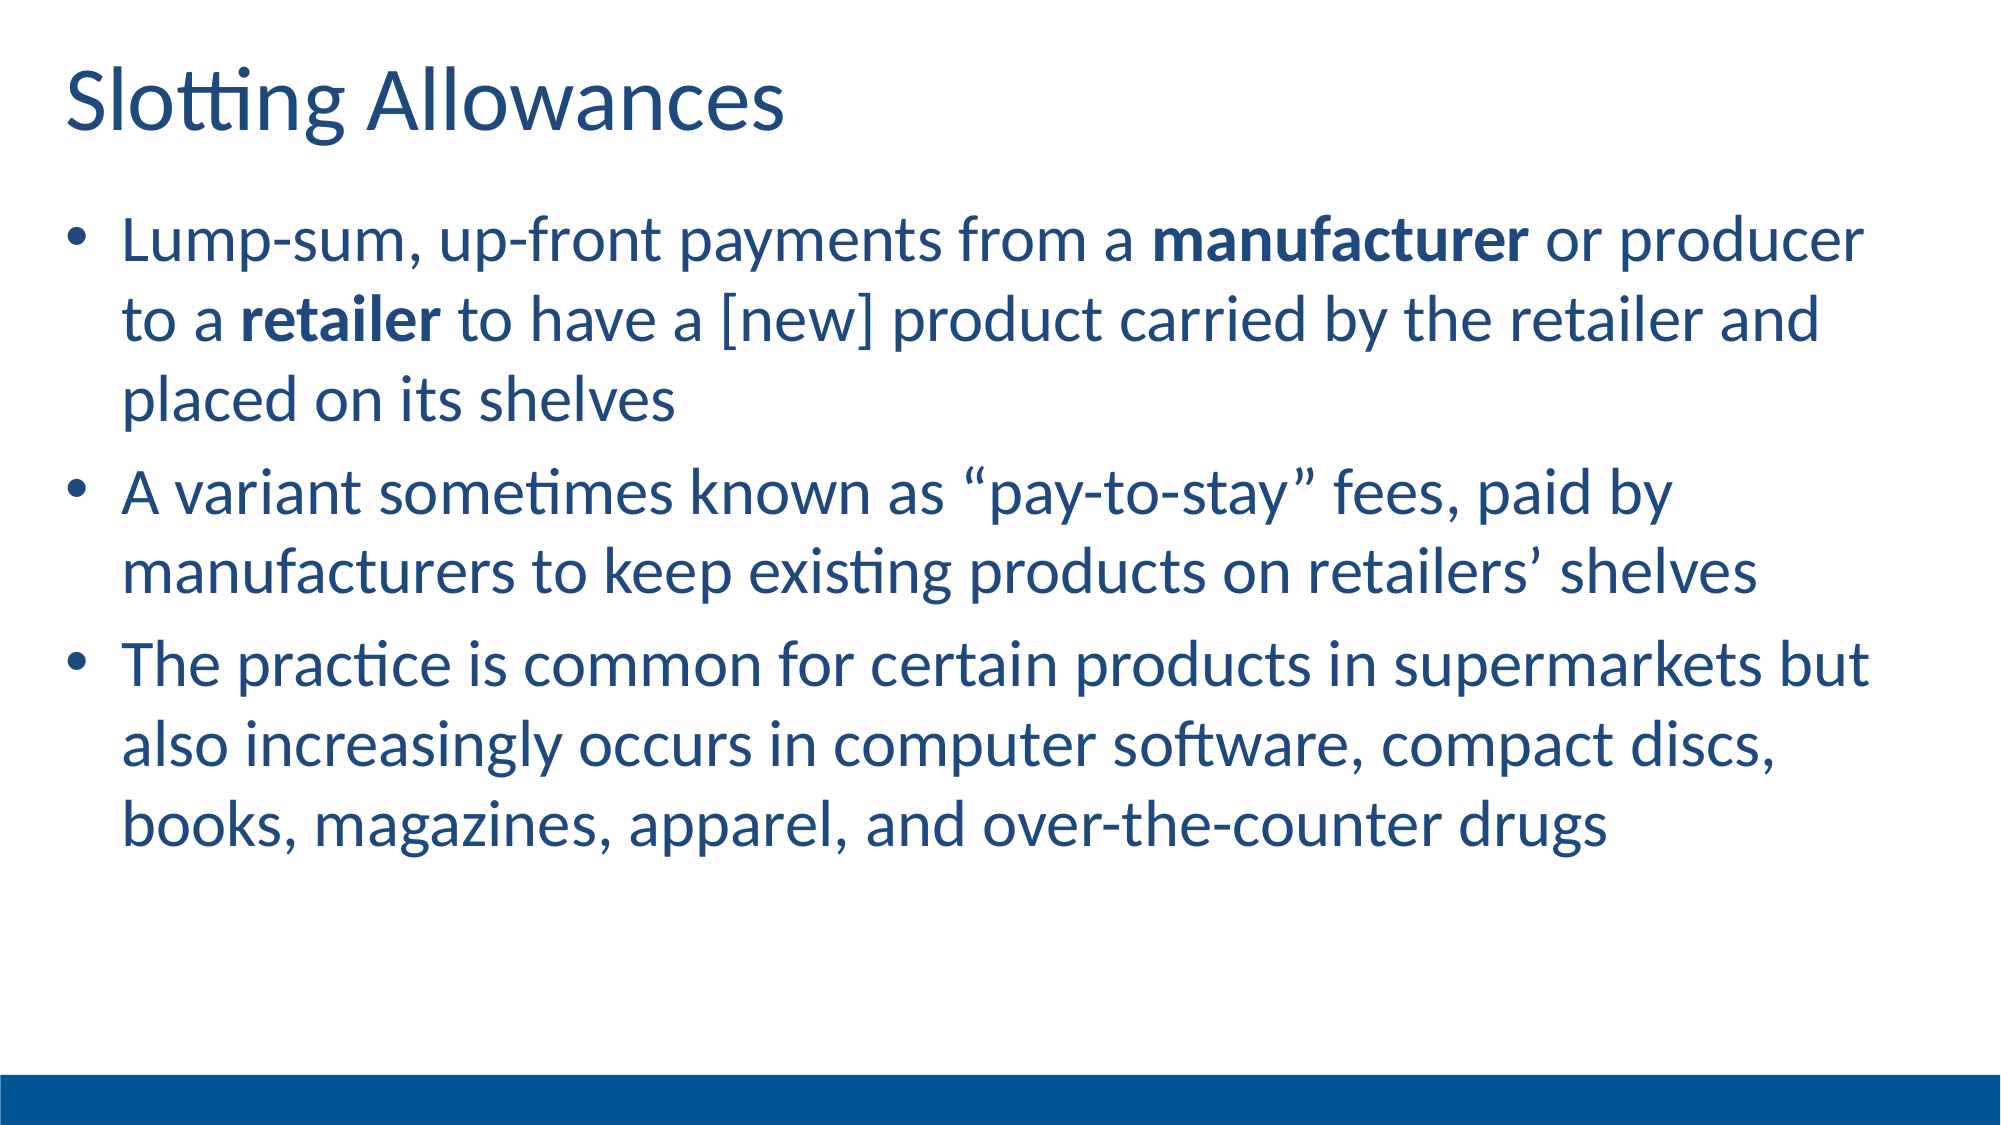

# Slotting Allowances
Lump-sum, up-front payments from a manufacturer or producer to a retailer to have a [new] product carried by the retailer and placed on its shelves
A variant sometimes known as “pay-to-stay” fees, paid by manufacturers to keep existing products on retailers’ shelves
The practice is common for certain products in supermarkets but also increasingly occurs in computer software, compact discs, books, magazines, apparel, and over-the-counter drugs